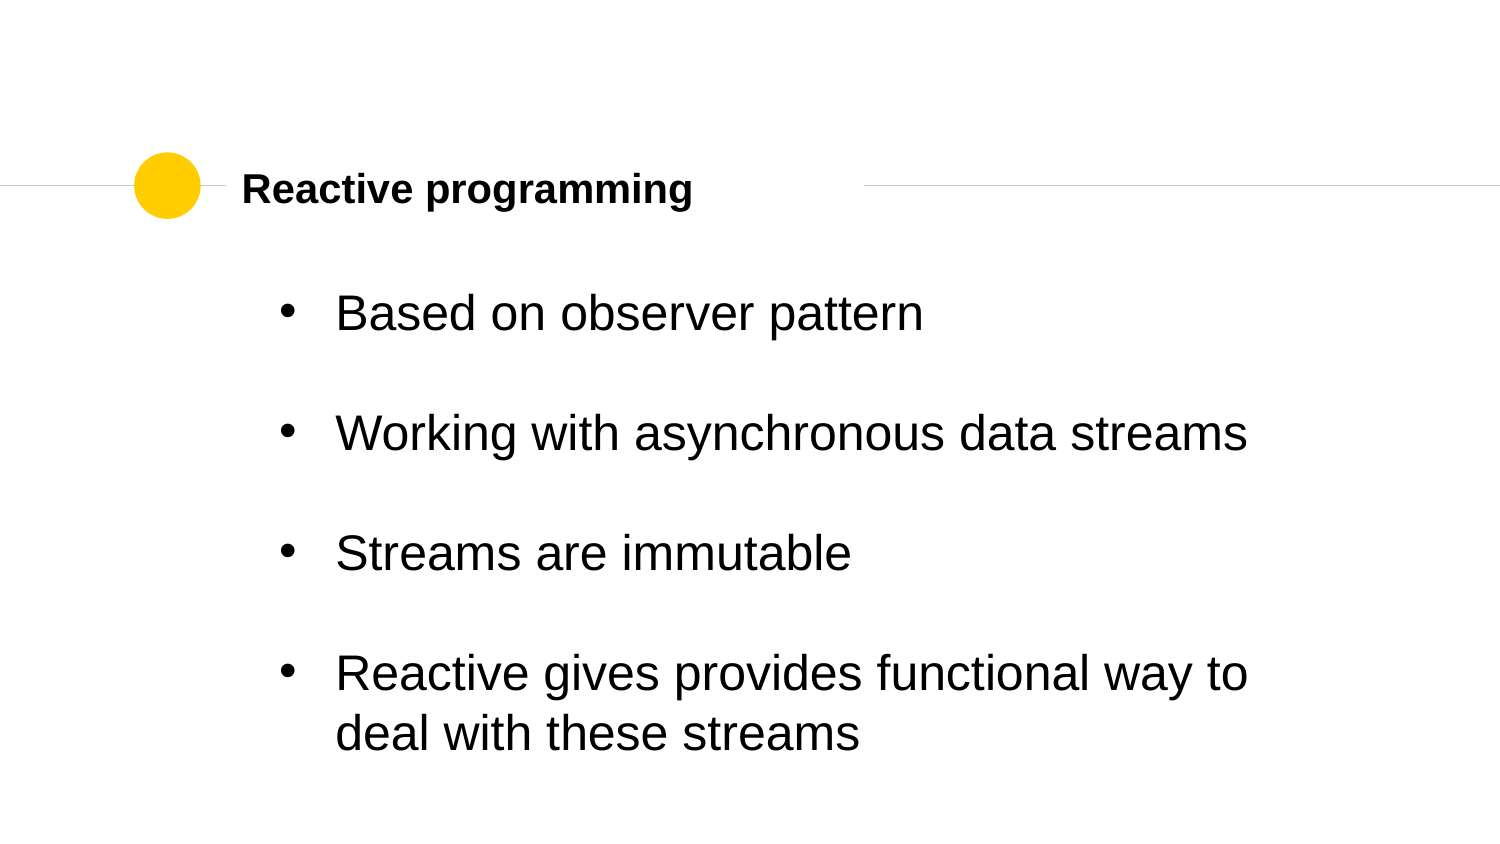

# Reactive programming
Based on observer pattern

Working with asynchronous data streams

Streams are immutable

Reactive gives provides functional way to deal with these streams